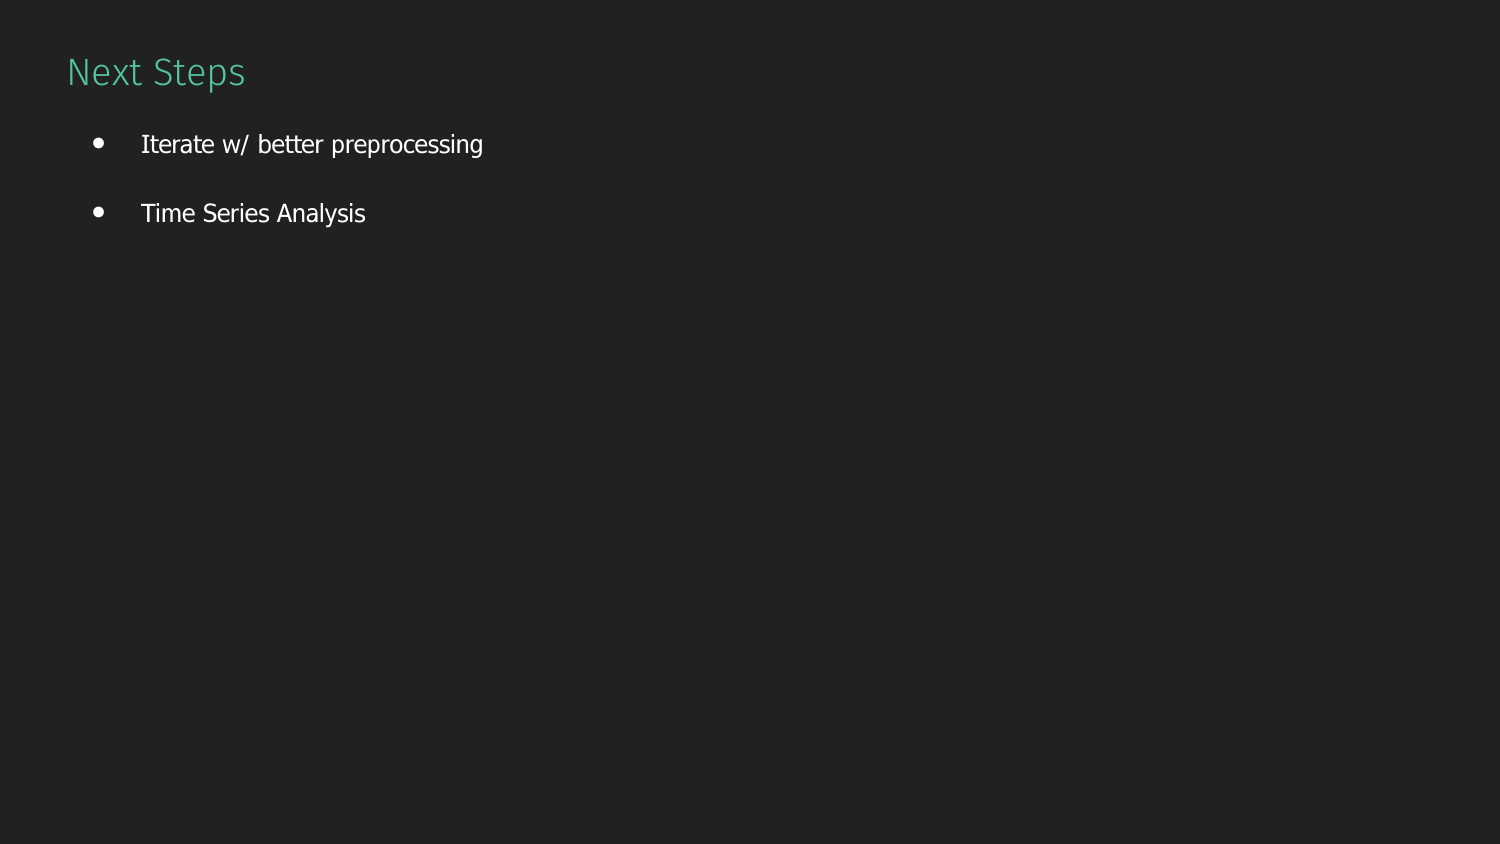

# Next Steps
Iterate w/ better preprocessing

Time Series Analysis